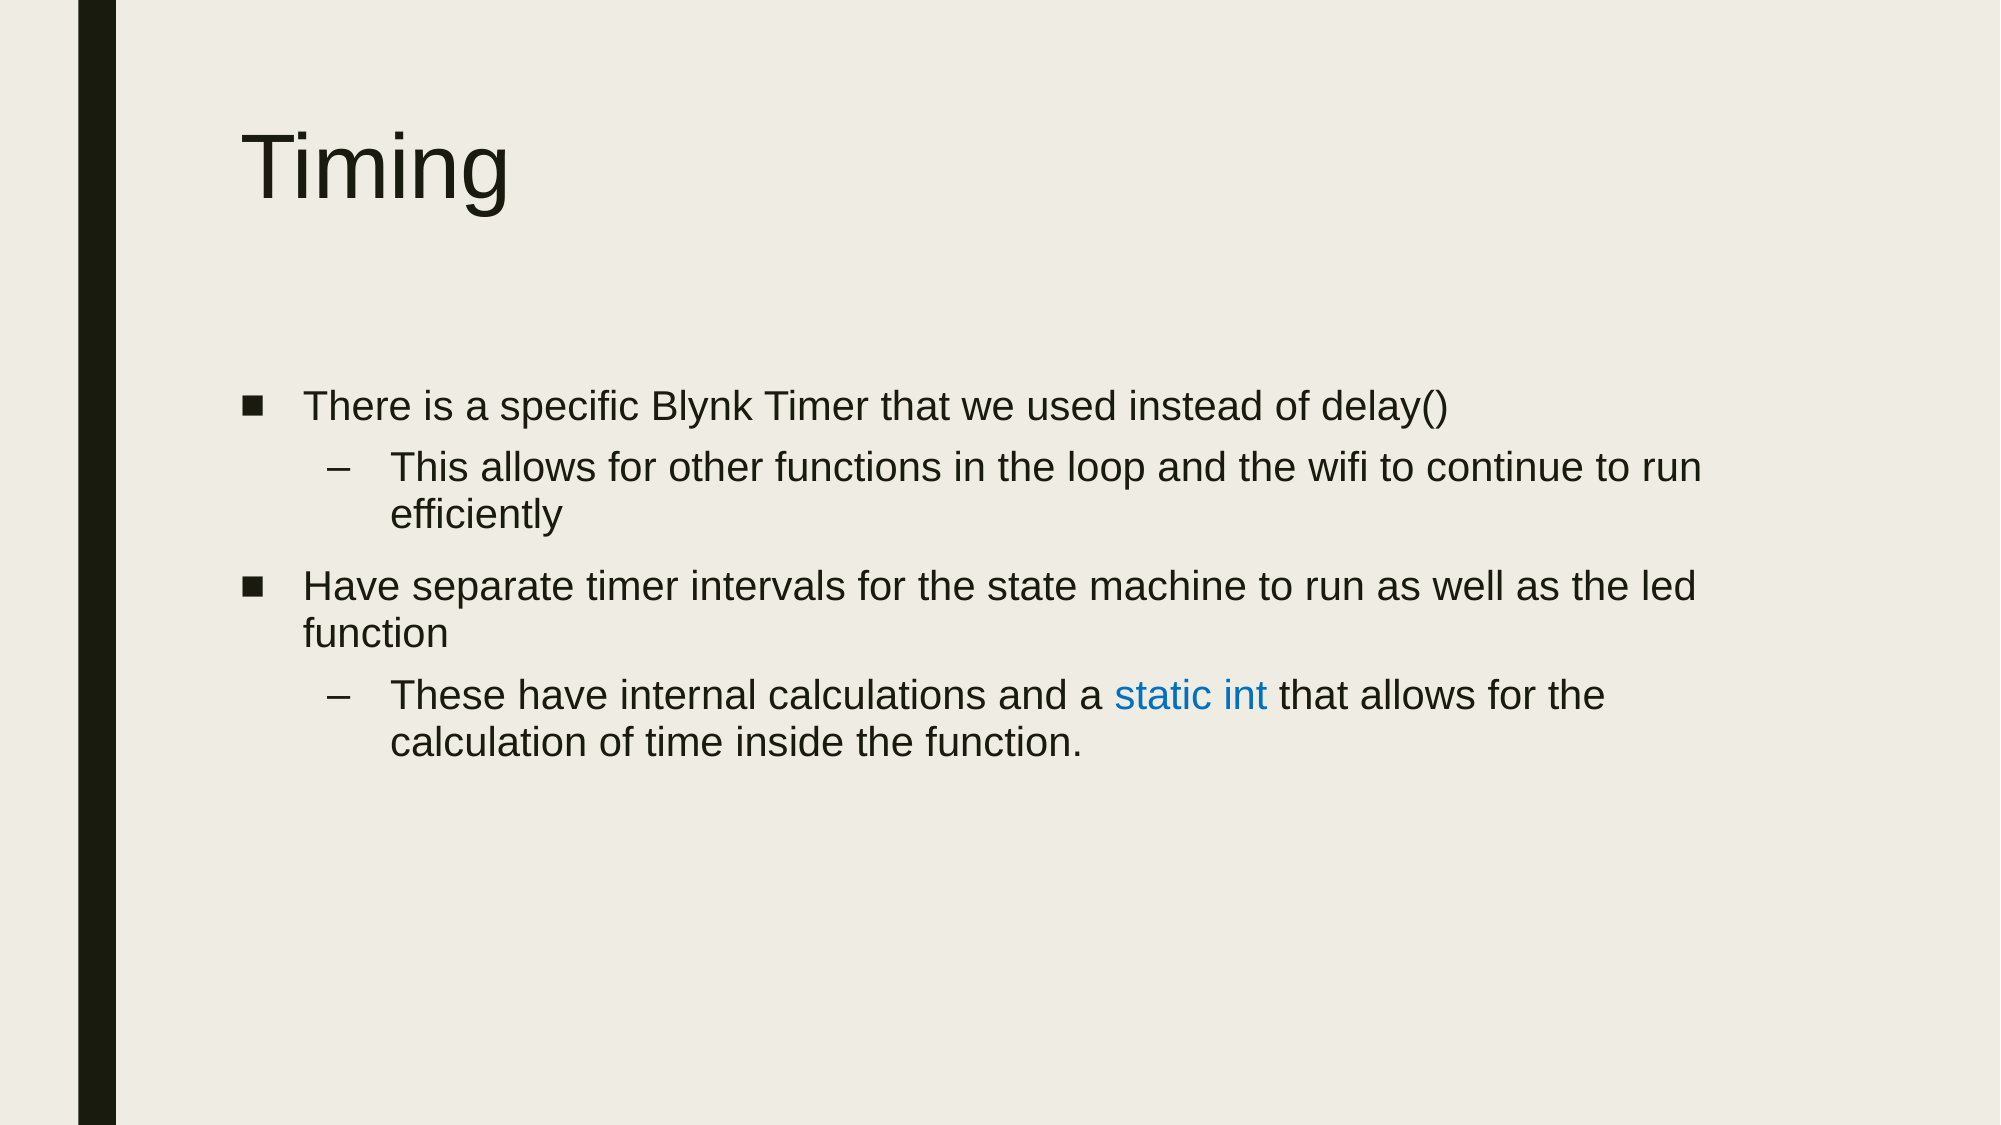

# Timing
There is a specific Blynk Timer that we used instead of delay()
This allows for other functions in the loop and the wifi to continue to run efficiently
Have separate timer intervals for the state machine to run as well as the led function
These have internal calculations and a static int that allows for the calculation of time inside the function.